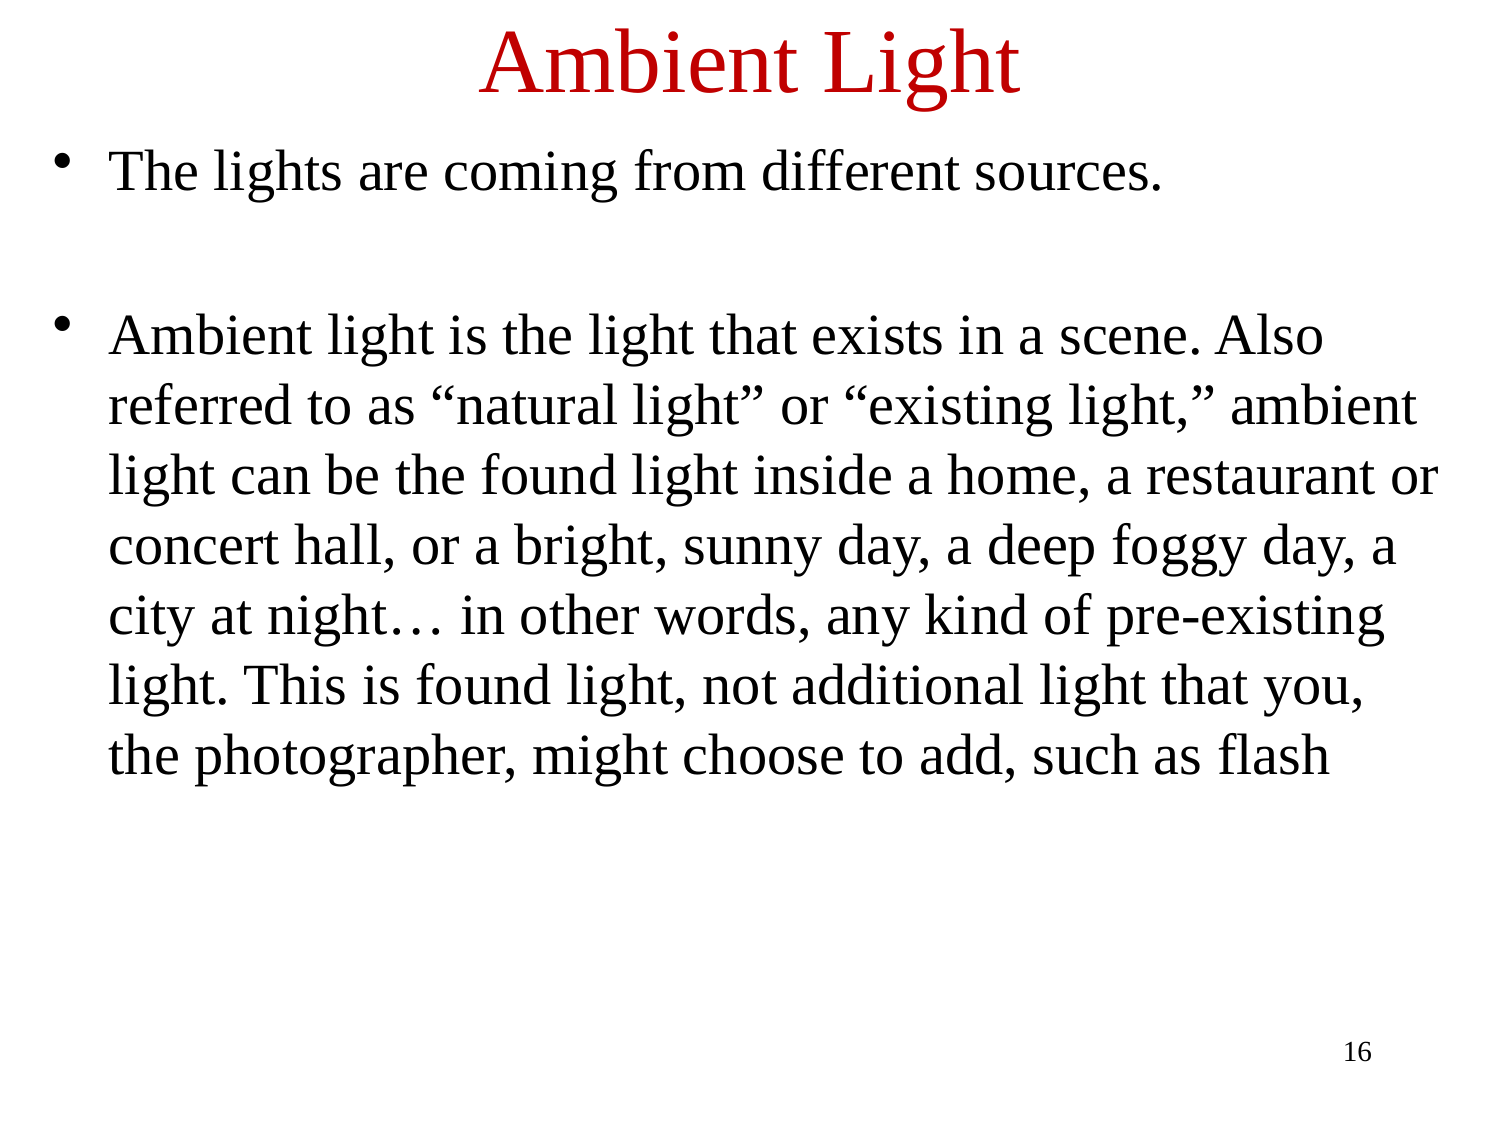

# Ambient Light
The lights are coming from different sources.

Ambient light is the light that exists in a scene. Also referred to as “natural light” or “existing light,” ambient light can be the found light inside a home, a restaurant or concert hall, or a bright, sunny day, a deep foggy day, a city at night… in other words, any kind of pre-existing light. This is found light, not additional light that you, the photographer, might choose to add, such as flash
16